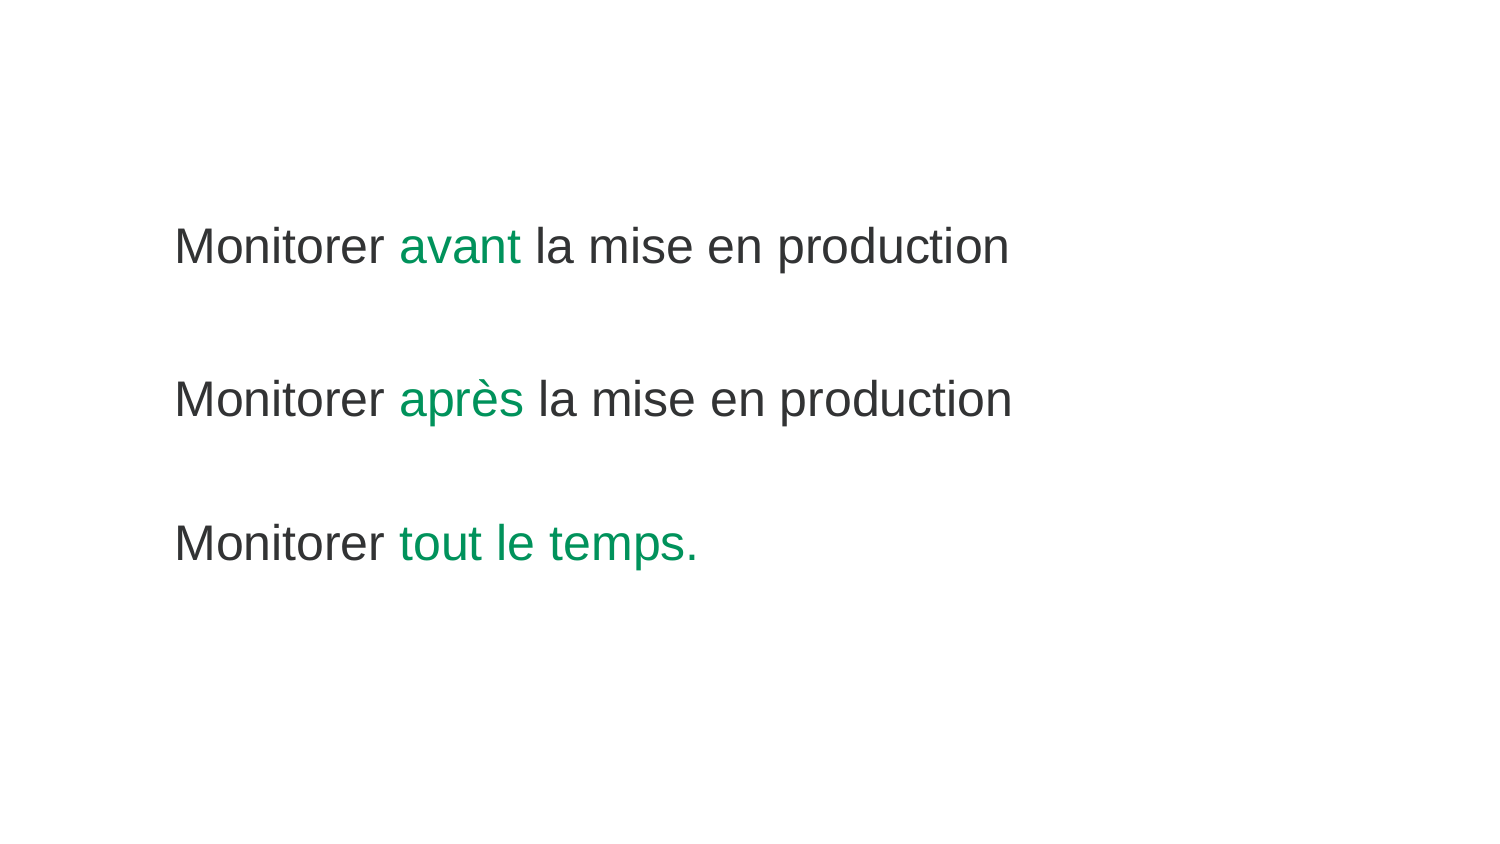

Monitorer avant la mise en production
Monitorer après la mise en production
Monitorer tout le temps.